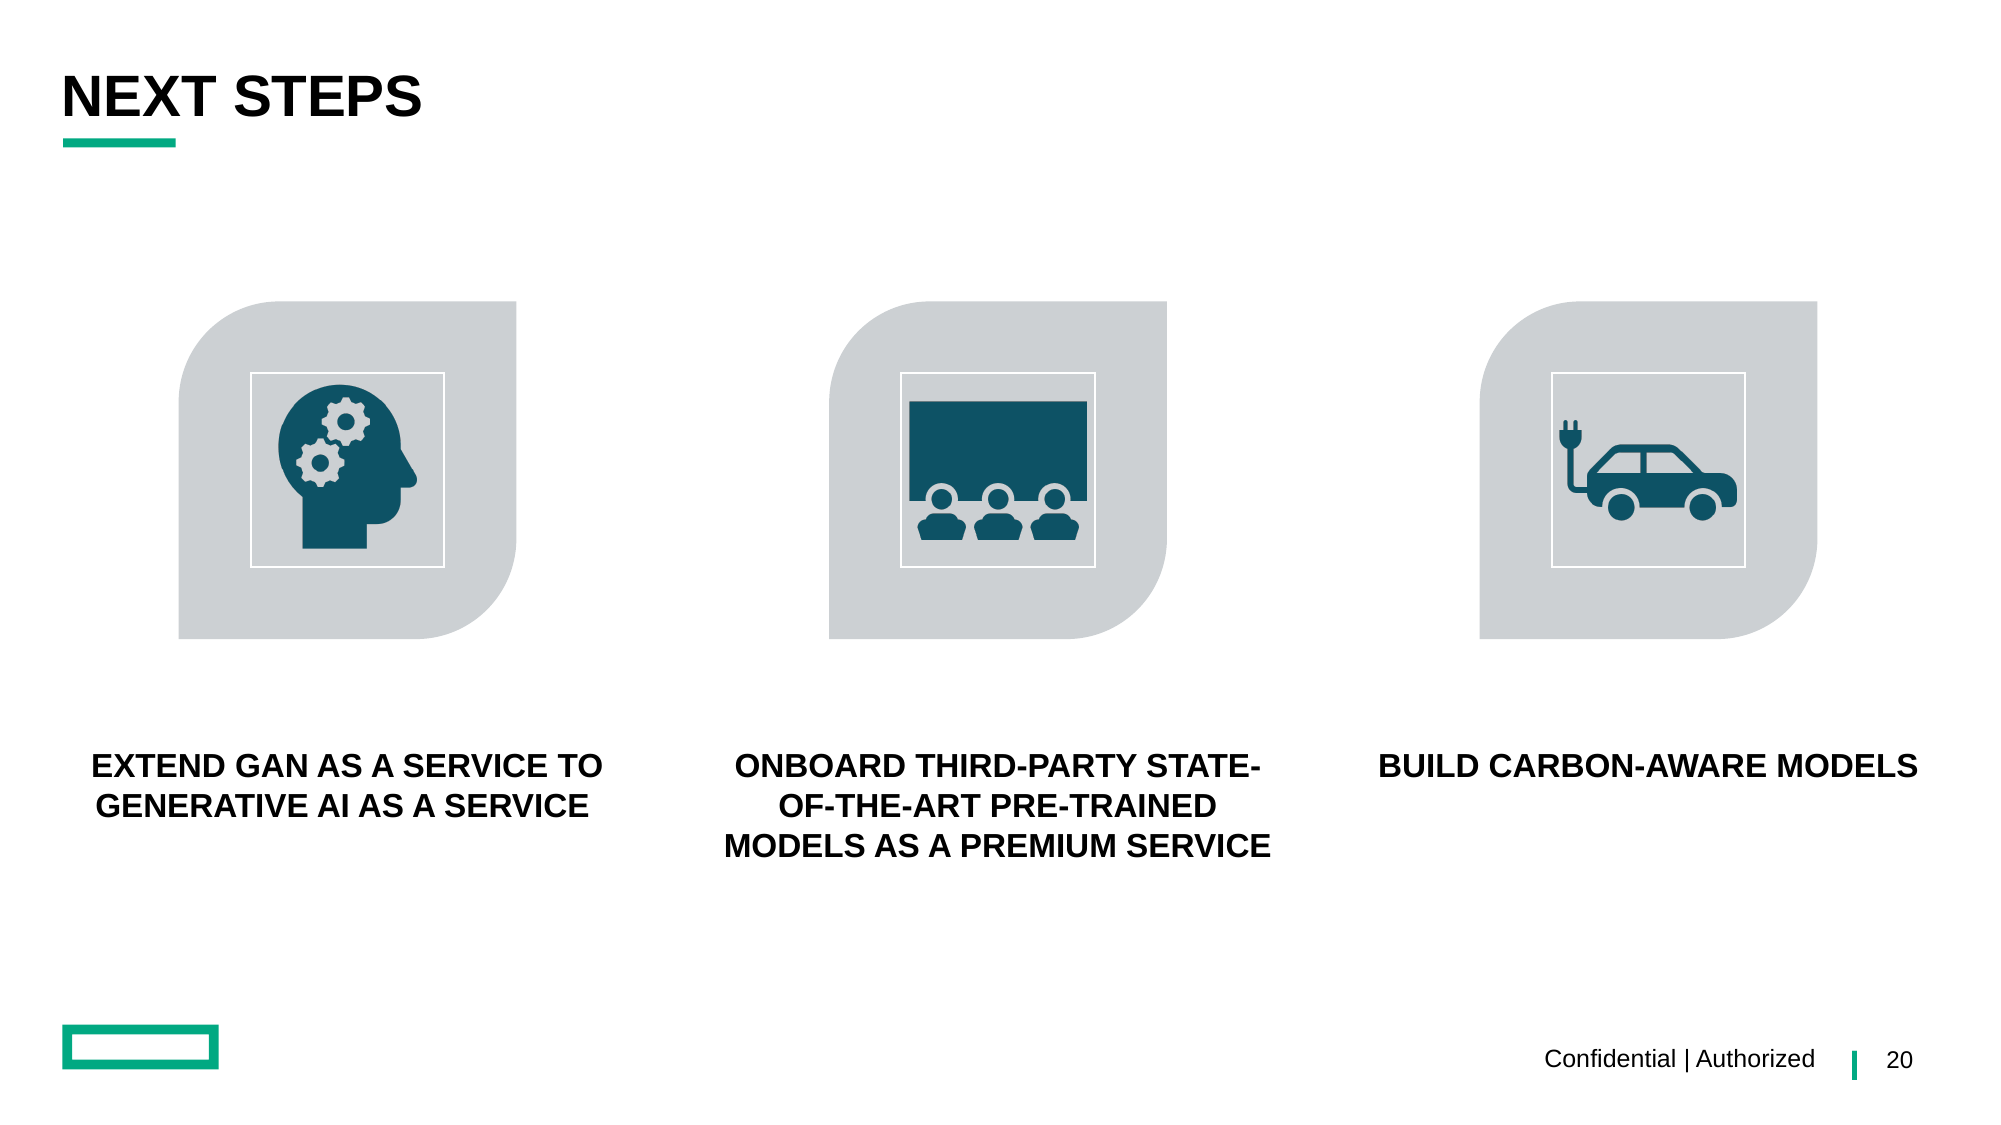

# NEXT STEPS
Extend GAN As A Service to Generative AI As A Service
Onboard third-party state-of-the-art pre-trained models as a premium service
Build Carbon-aware models
Confidential | Authorized
20